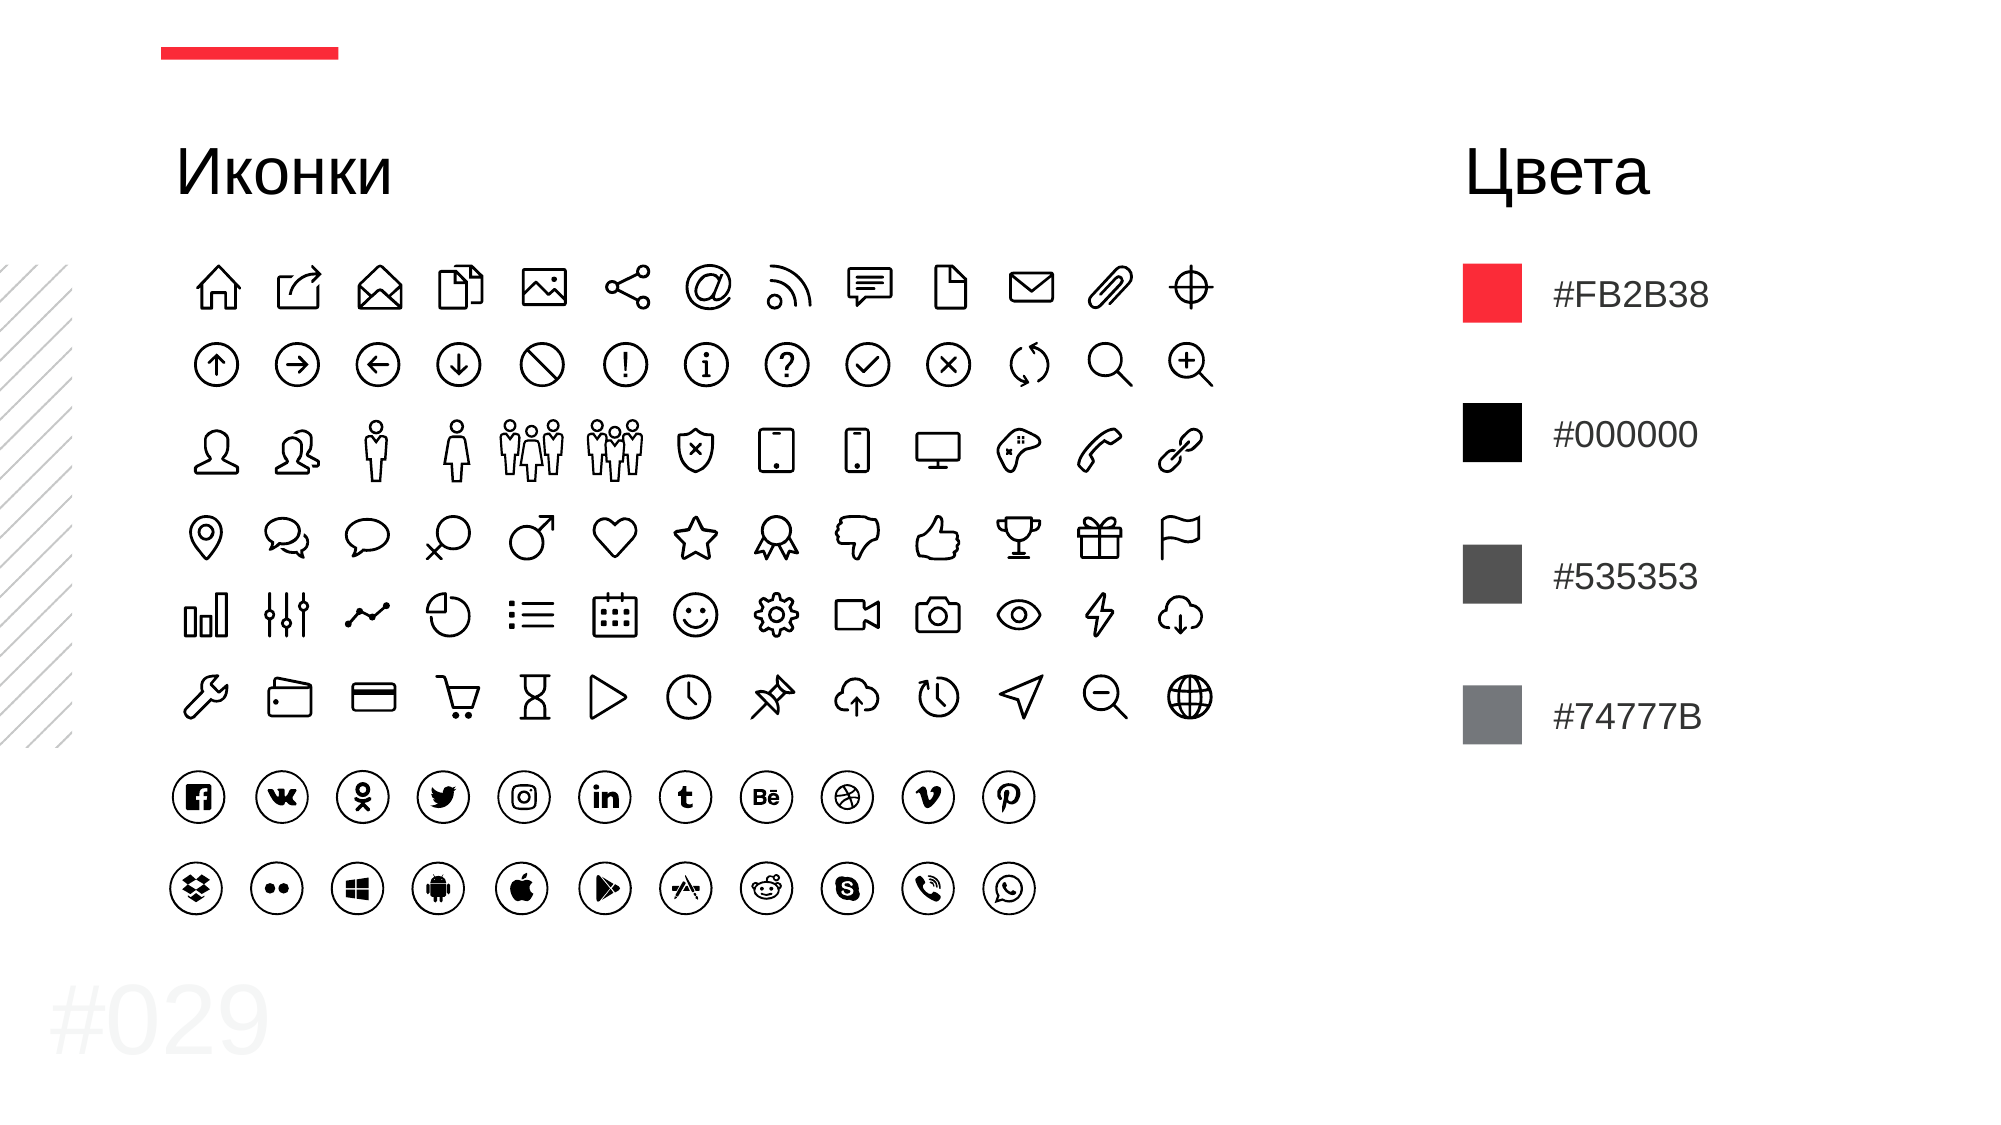

Иконки
Цвета
-
#FB2B38

#000000

#535353

#74777B

#029